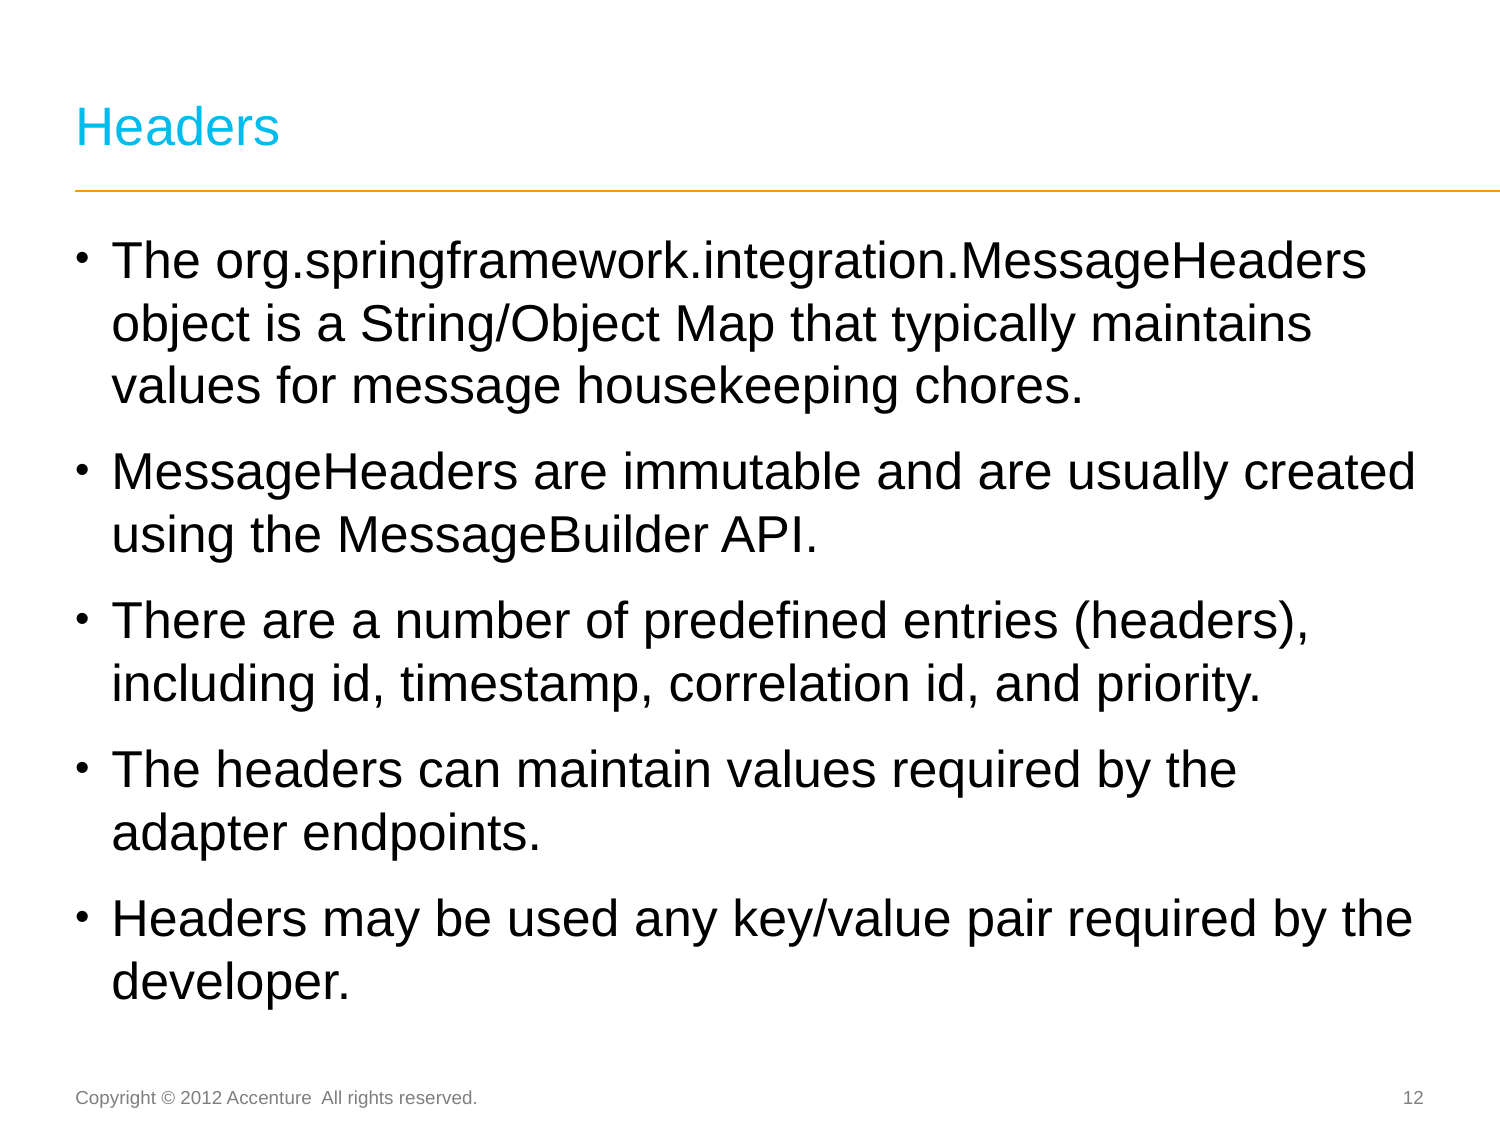

# Headers
The org.springframework.integration.MessageHeaders object is a String/Object Map that typically maintains values for message housekeeping chores.
MessageHeaders are immutable and are usually created using the MessageBuilder API.
There are a number of predefined entries (headers), including id, timestamp, correlation id, and priority.
The headers can maintain values required by the adapter endpoints.
Headers may be used any key/value pair required by the developer.